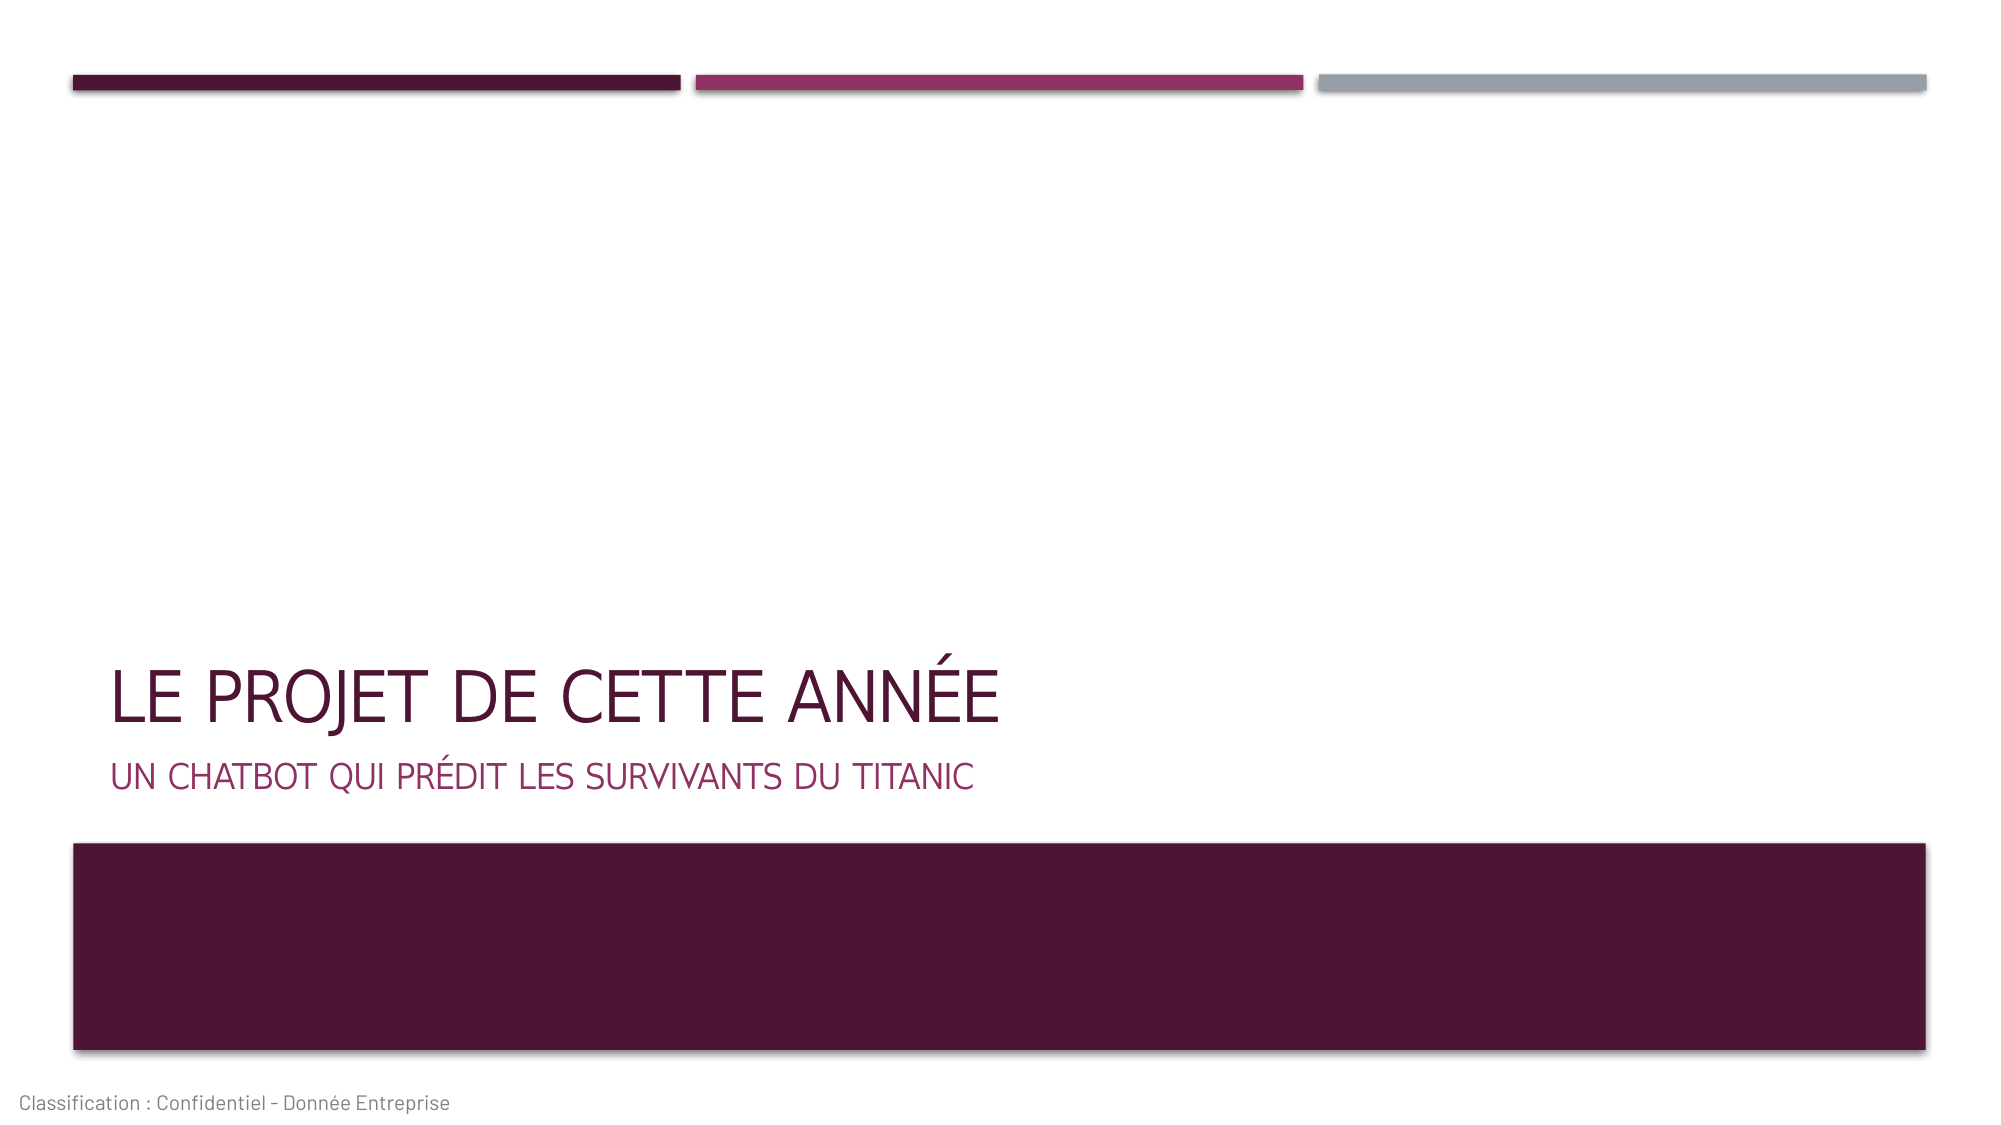

# Le projet de cette année
Un Chatbot qui prédit les survivants du titanic